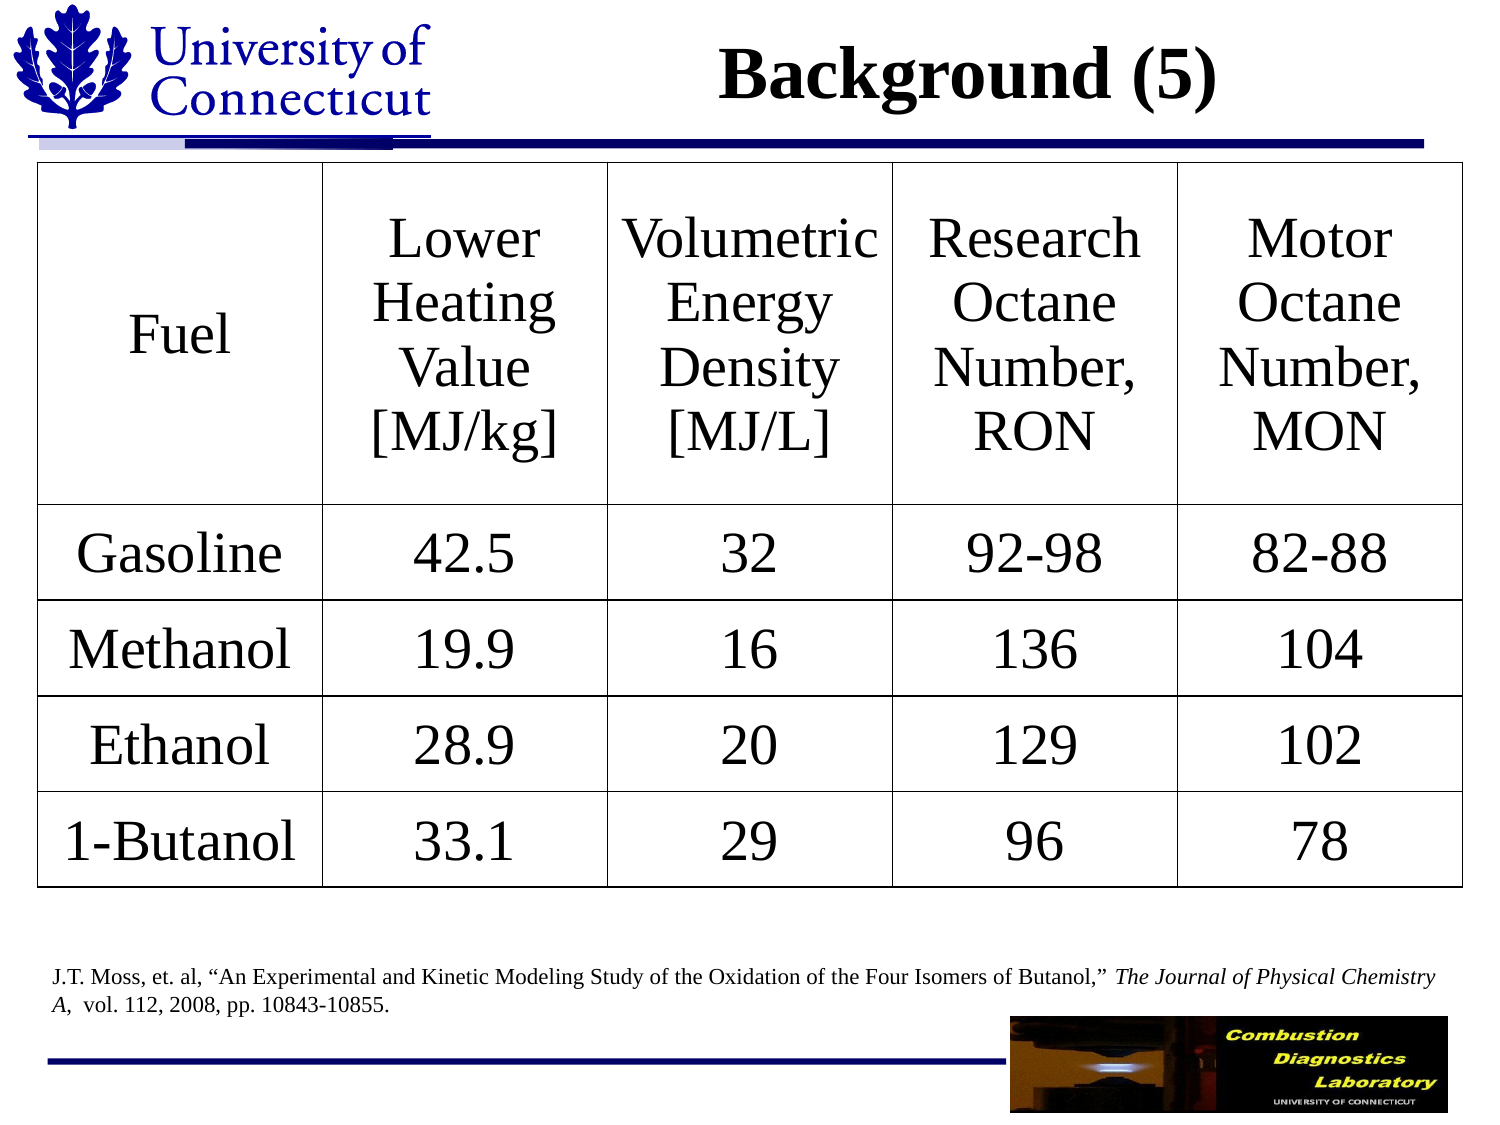

# Background (5)
| Fuel | Lower Heating Value [MJ/kg] | Volumetric Energy Density [MJ/L] | Research Octane Number, RON | Motor Octane Number, MON |
| --- | --- | --- | --- | --- |
| Gasoline | 42.5 | 32 | 92-98 | 82-88 |
| Methanol | 19.9 | 16 | 136 | 104 |
| Ethanol | 28.9 | 20 | 129 | 102 |
| 1-Butanol | 33.1 | 29 | 96 | 78 |
J.T. Moss, et. al, “An Experimental and Kinetic Modeling Study of the Oxidation of the Four Isomers of Butanol,” The Journal of Physical Chemistry A,  vol. 112, 2008, pp. 10843-10855.